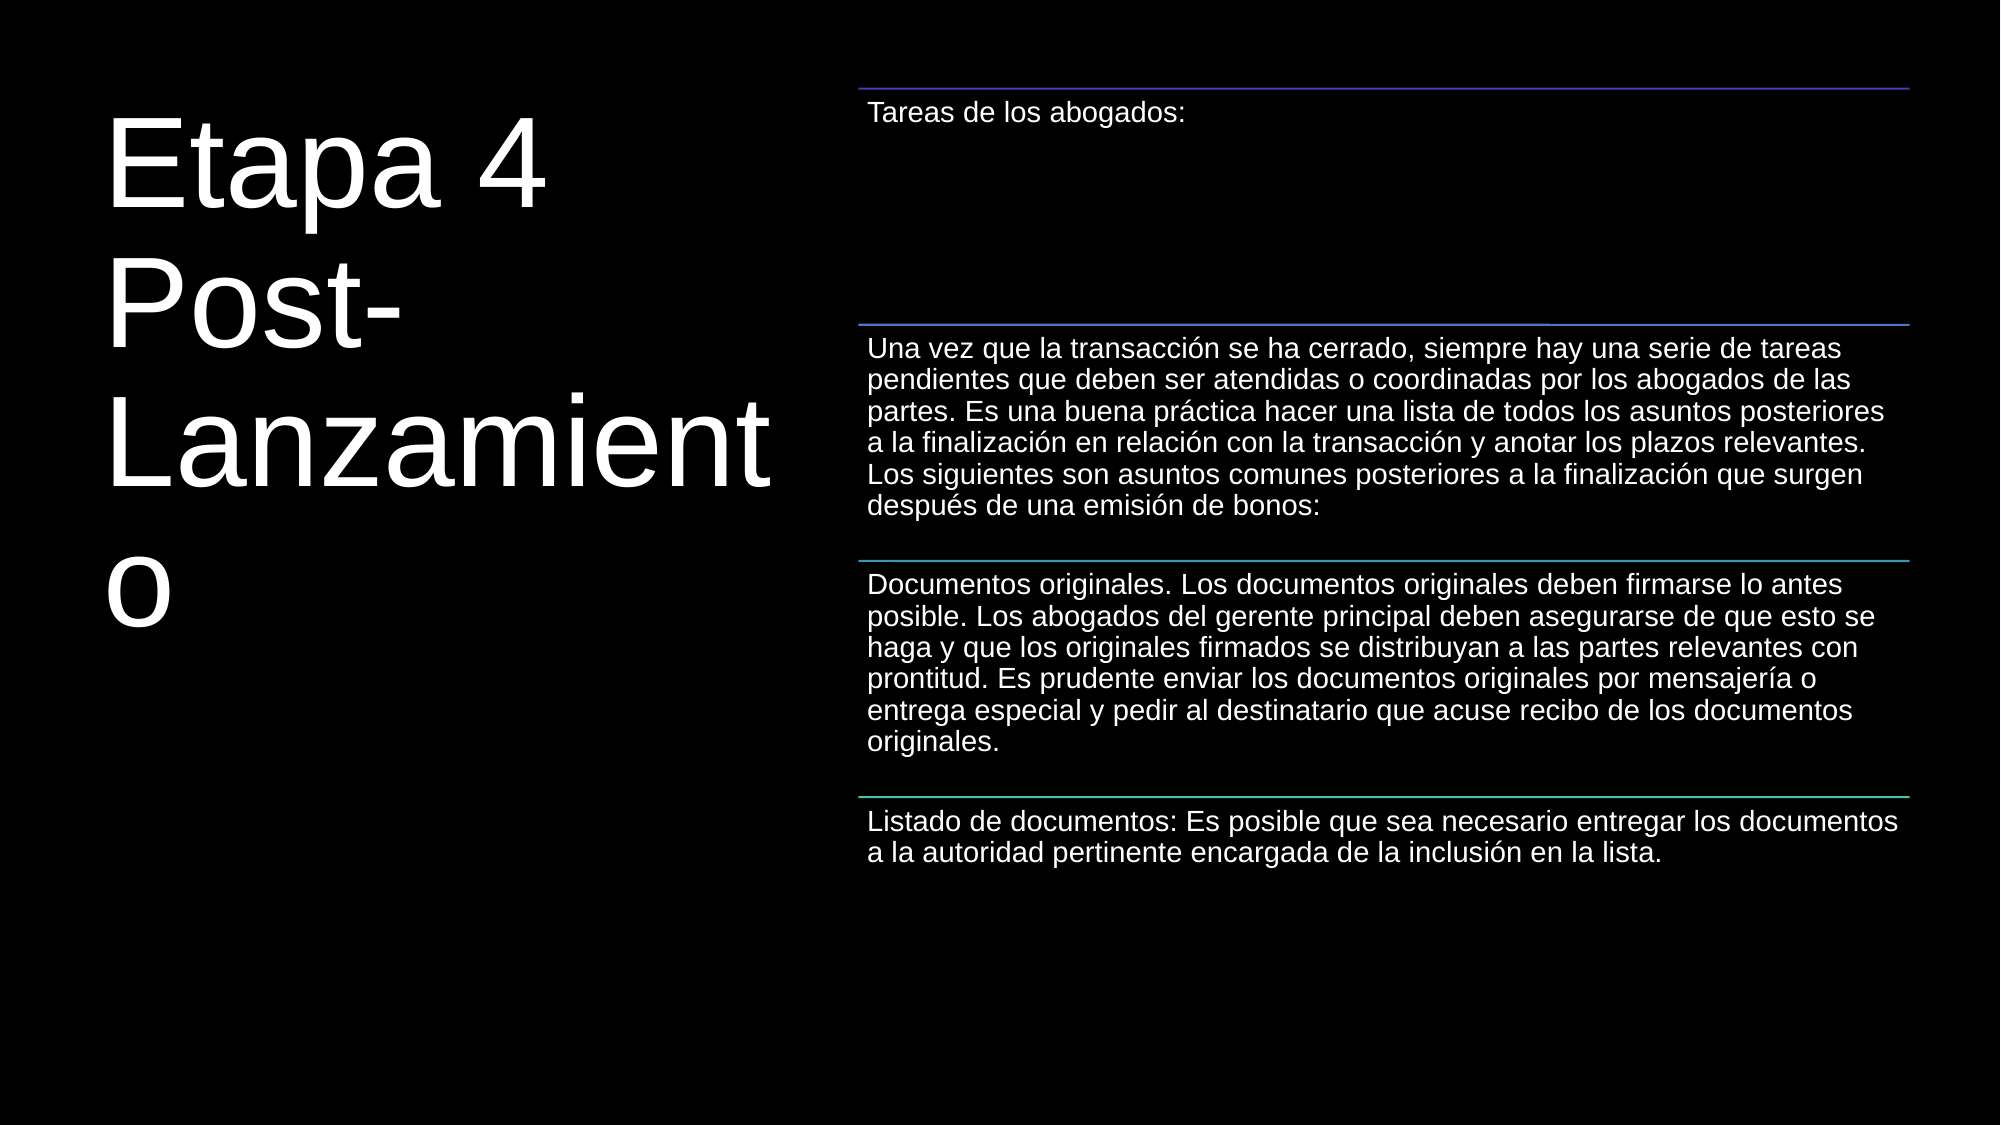

# Etapa 4 Post-Lanzamiento
Tareas de los abogados:
Una vez que la transacción se ha cerrado, siempre hay una serie de tareas pendientes que deben ser atendidas o coordinadas por los abogados de las partes. Es una buena práctica hacer una lista de todos los asuntos posteriores a la finalización en relación con la transacción y anotar los plazos relevantes. Los siguientes son asuntos comunes posteriores a la finalización que surgen después de una emisión de bonos:
Documentos originales. Los documentos originales deben firmarse lo antes posible. Los abogados del gerente principal deben asegurarse de que esto se haga y que los originales firmados se distribuyan a las partes relevantes con prontitud. Es prudente enviar los documentos originales por mensajería o entrega especial y pedir al destinatario que acuse recibo de los documentos originales.
Listado de documentos: Es posible que sea necesario entregar los documentos a la autoridad pertinente encargada de la inclusión en la lista.